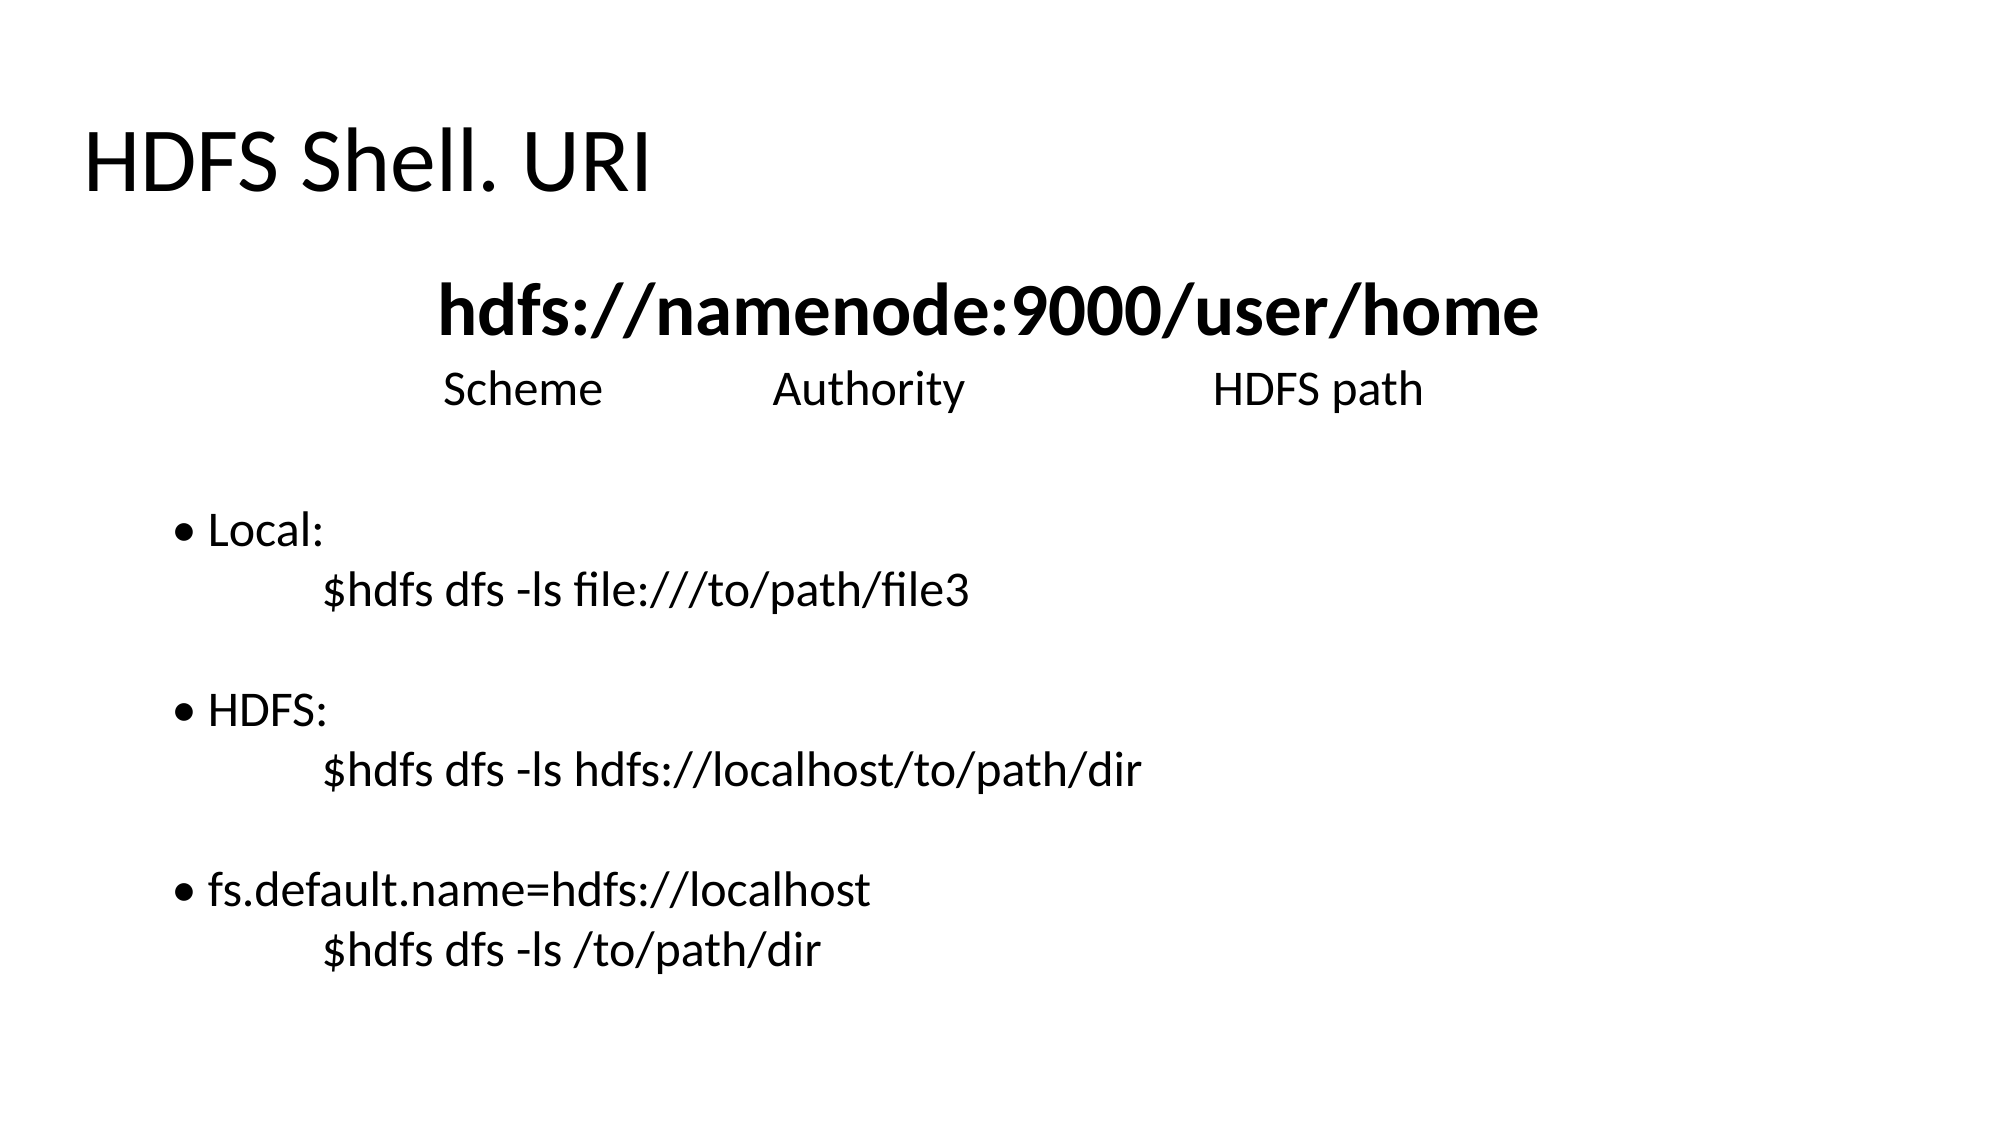

# HDFS Shell. URI
hdfs://namenode:9000/user/home
Scheme               Authority                      HDFS path
• Local:
	$hdfs dfs -ls file:///to/path/file3

• HDFS:
	$hdfs dfs -ls hdfs://localhost/to/path/dir

• fs.default.name=hdfs://localhost
	$hdfs dfs -ls /to/path/dir